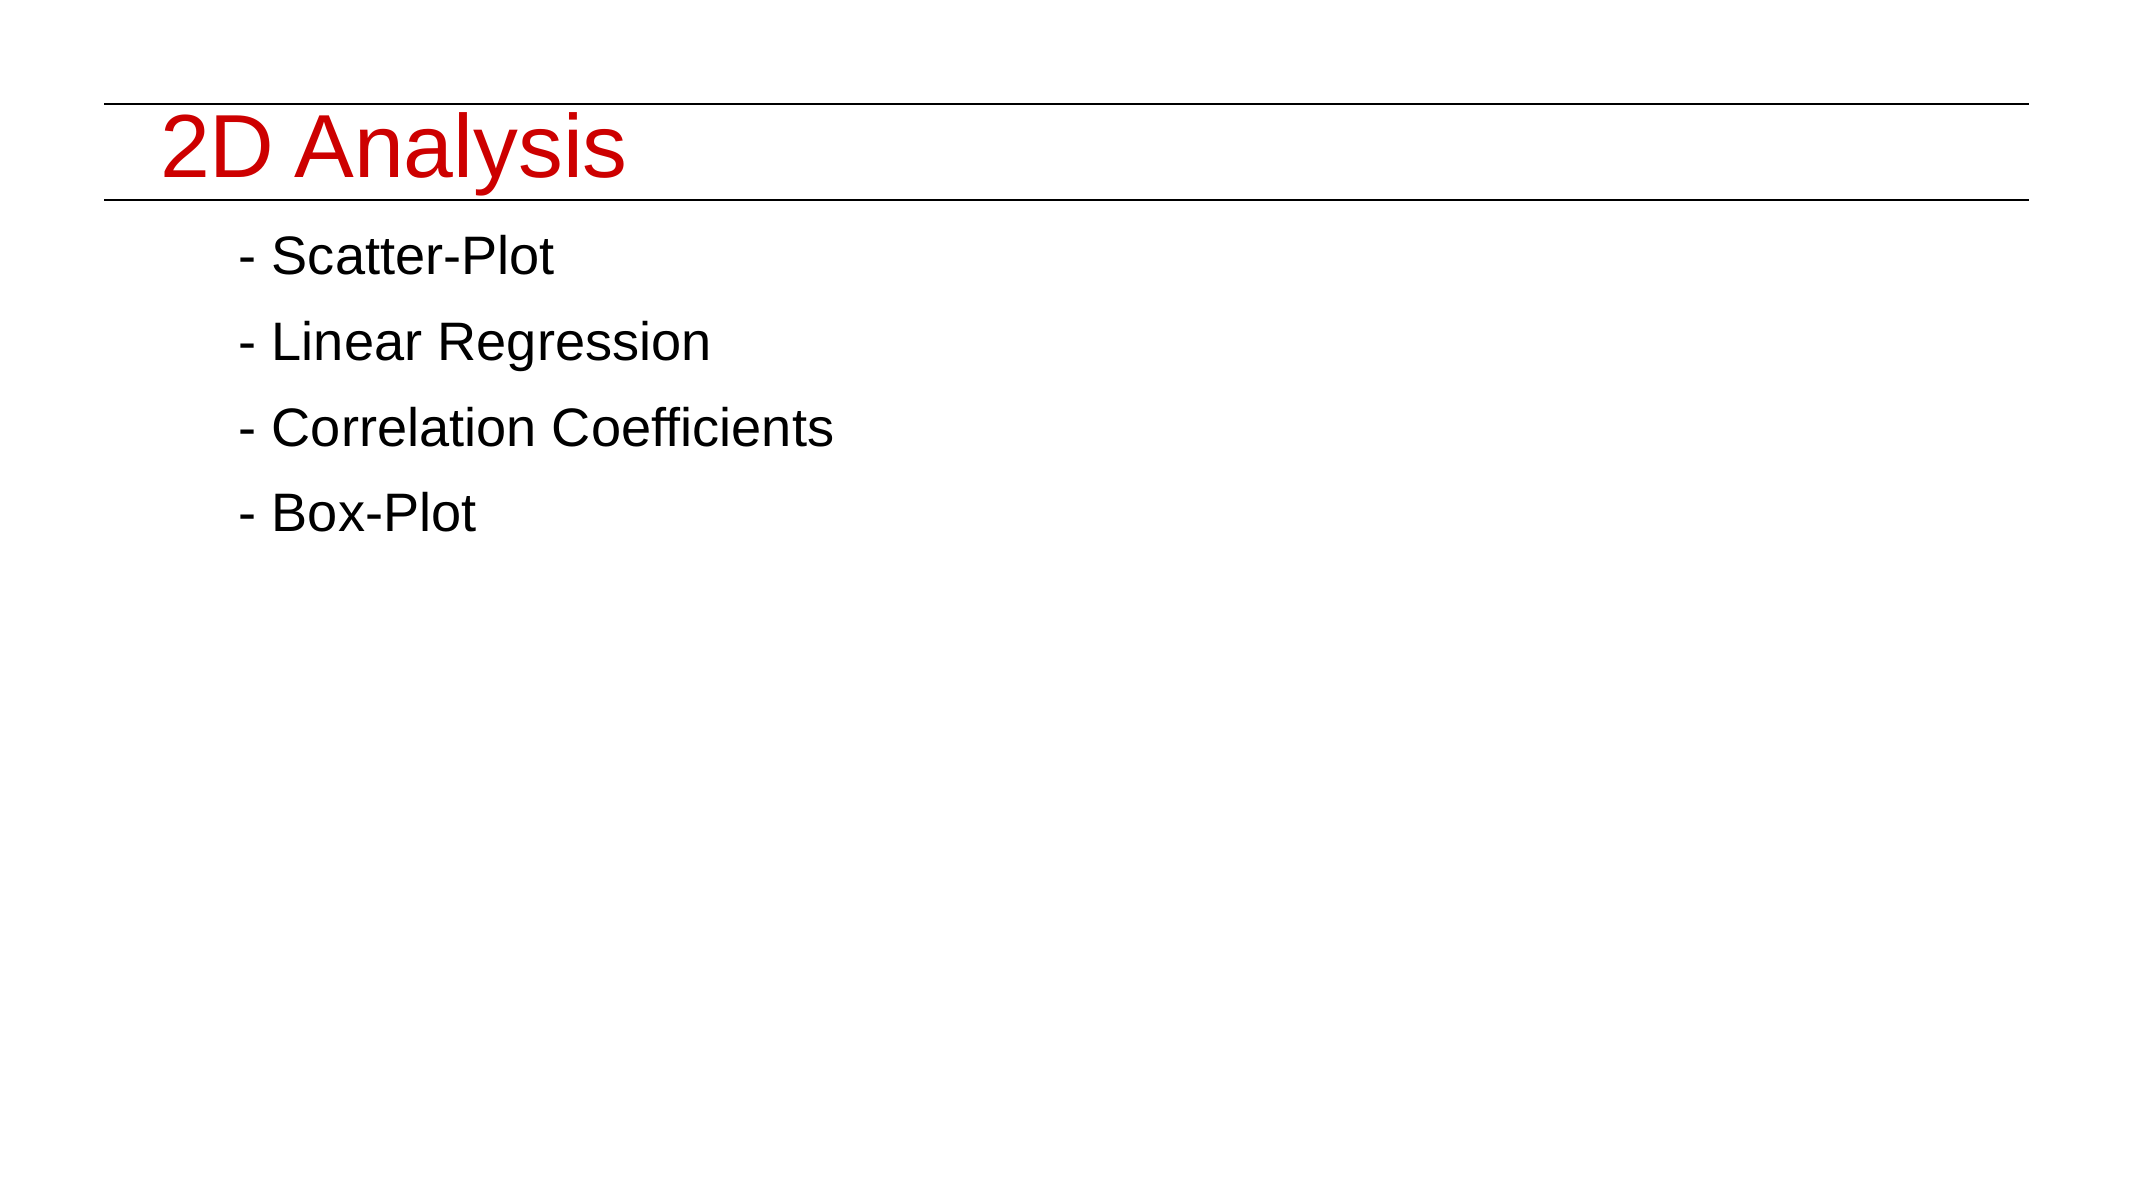

2D Analysis
- Scatter-Plot
- Linear Regression
- Correlation Coefficients
- Box-Plot